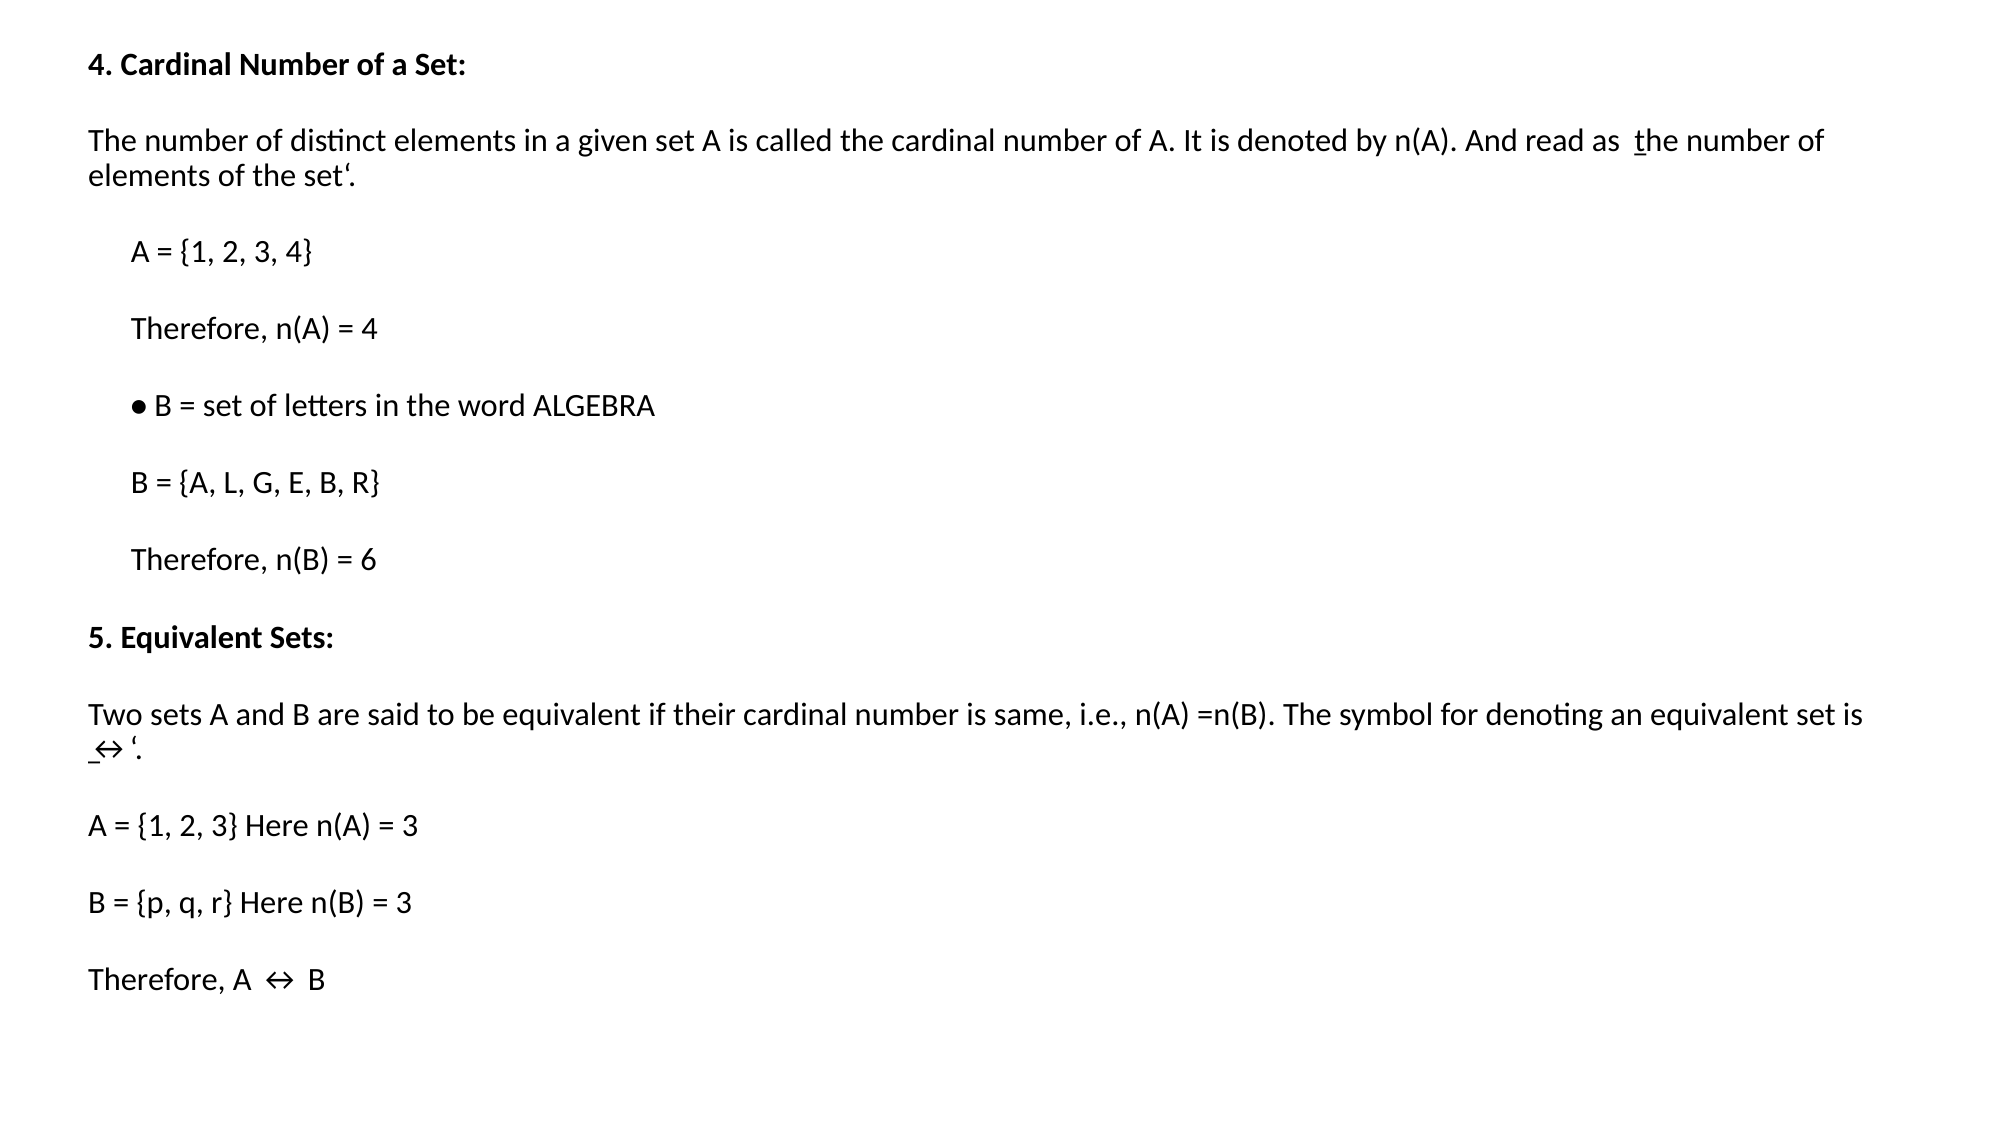

4. Cardinal Number of a Set:
The number of distinct elements in a given set A is called the cardinal number of A. It is denoted by n(A). And read as  ̳the number of elements of the set‘.
A = {1, 2, 3, 4}
Therefore, n(A) = 4
• B = set of letters in the word ALGEBRA
B = {A, L, G, E, B, R}
Therefore, n(B) = 6
5. Equivalent Sets:
Two sets A and B are said to be equivalent if their cardinal number is same, i.e., n(A) =n(B). The symbol for denoting an equivalent set is  ̳↔‘.
A = {1, 2, 3} Here n(A) = 3
B = {p, q, r} Here n(B) = 3
Therefore, A ↔ B